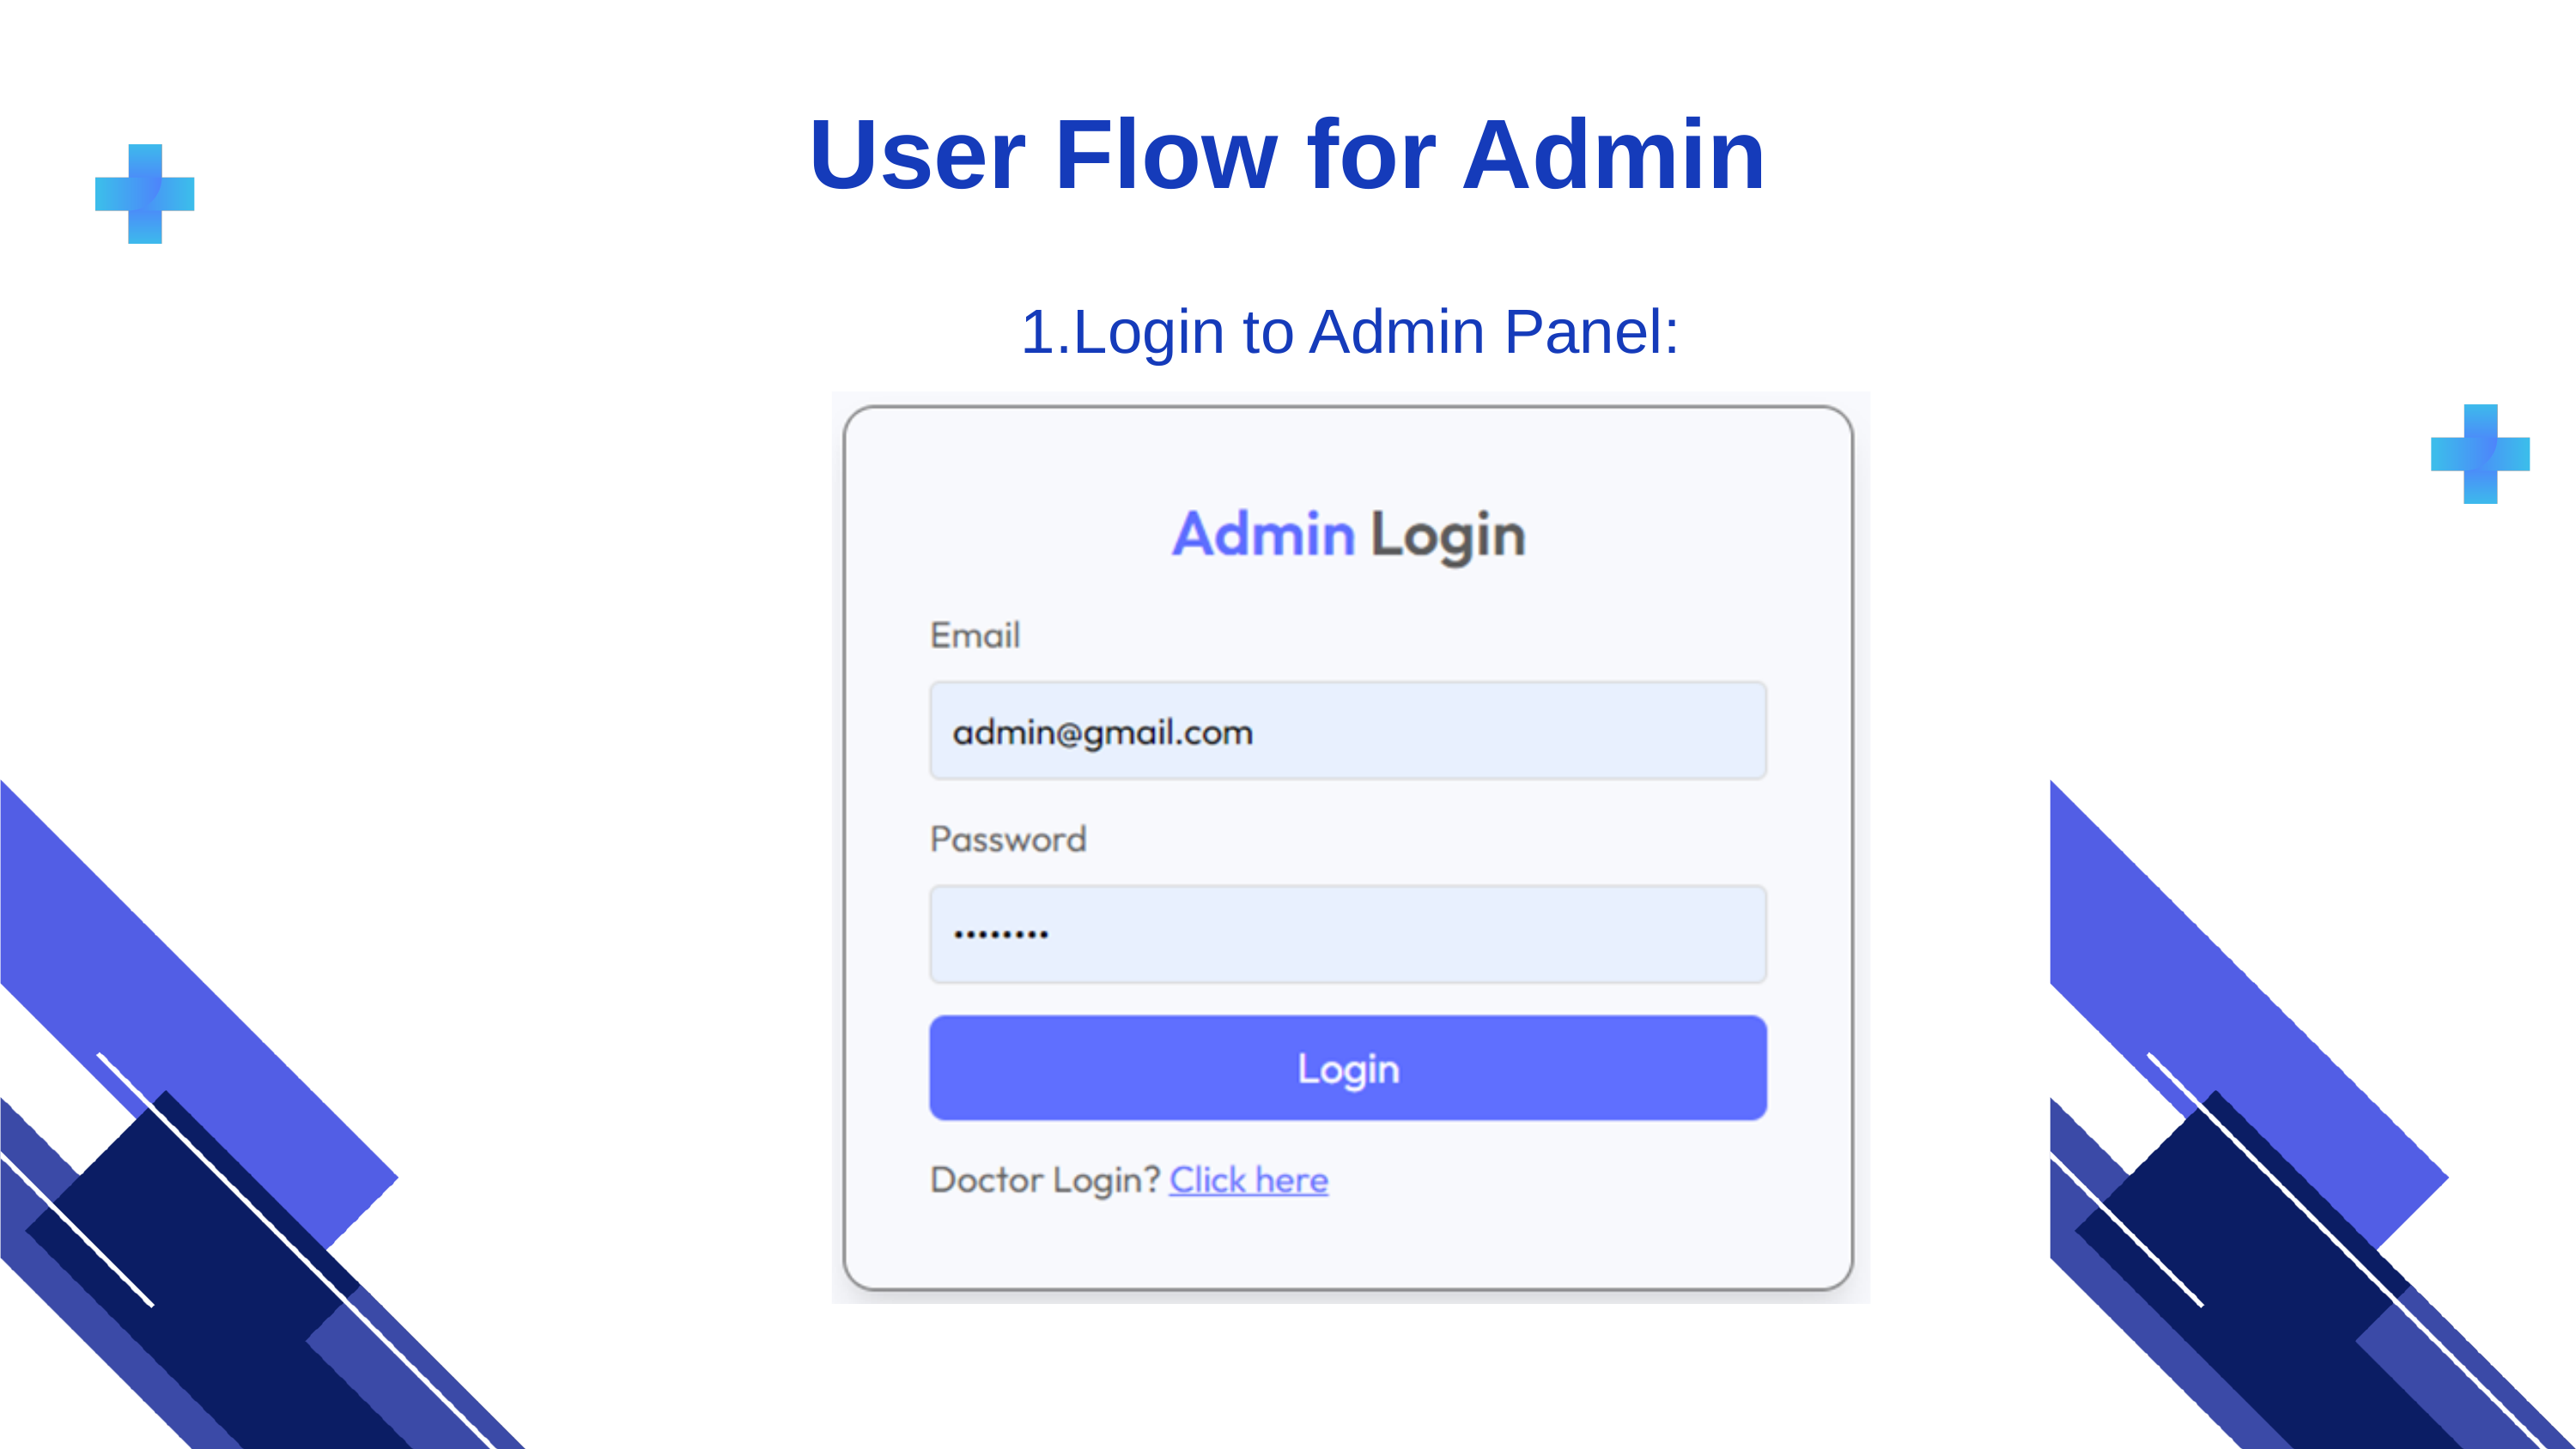

User Flow for Admin

1.Login to Admin Panel: